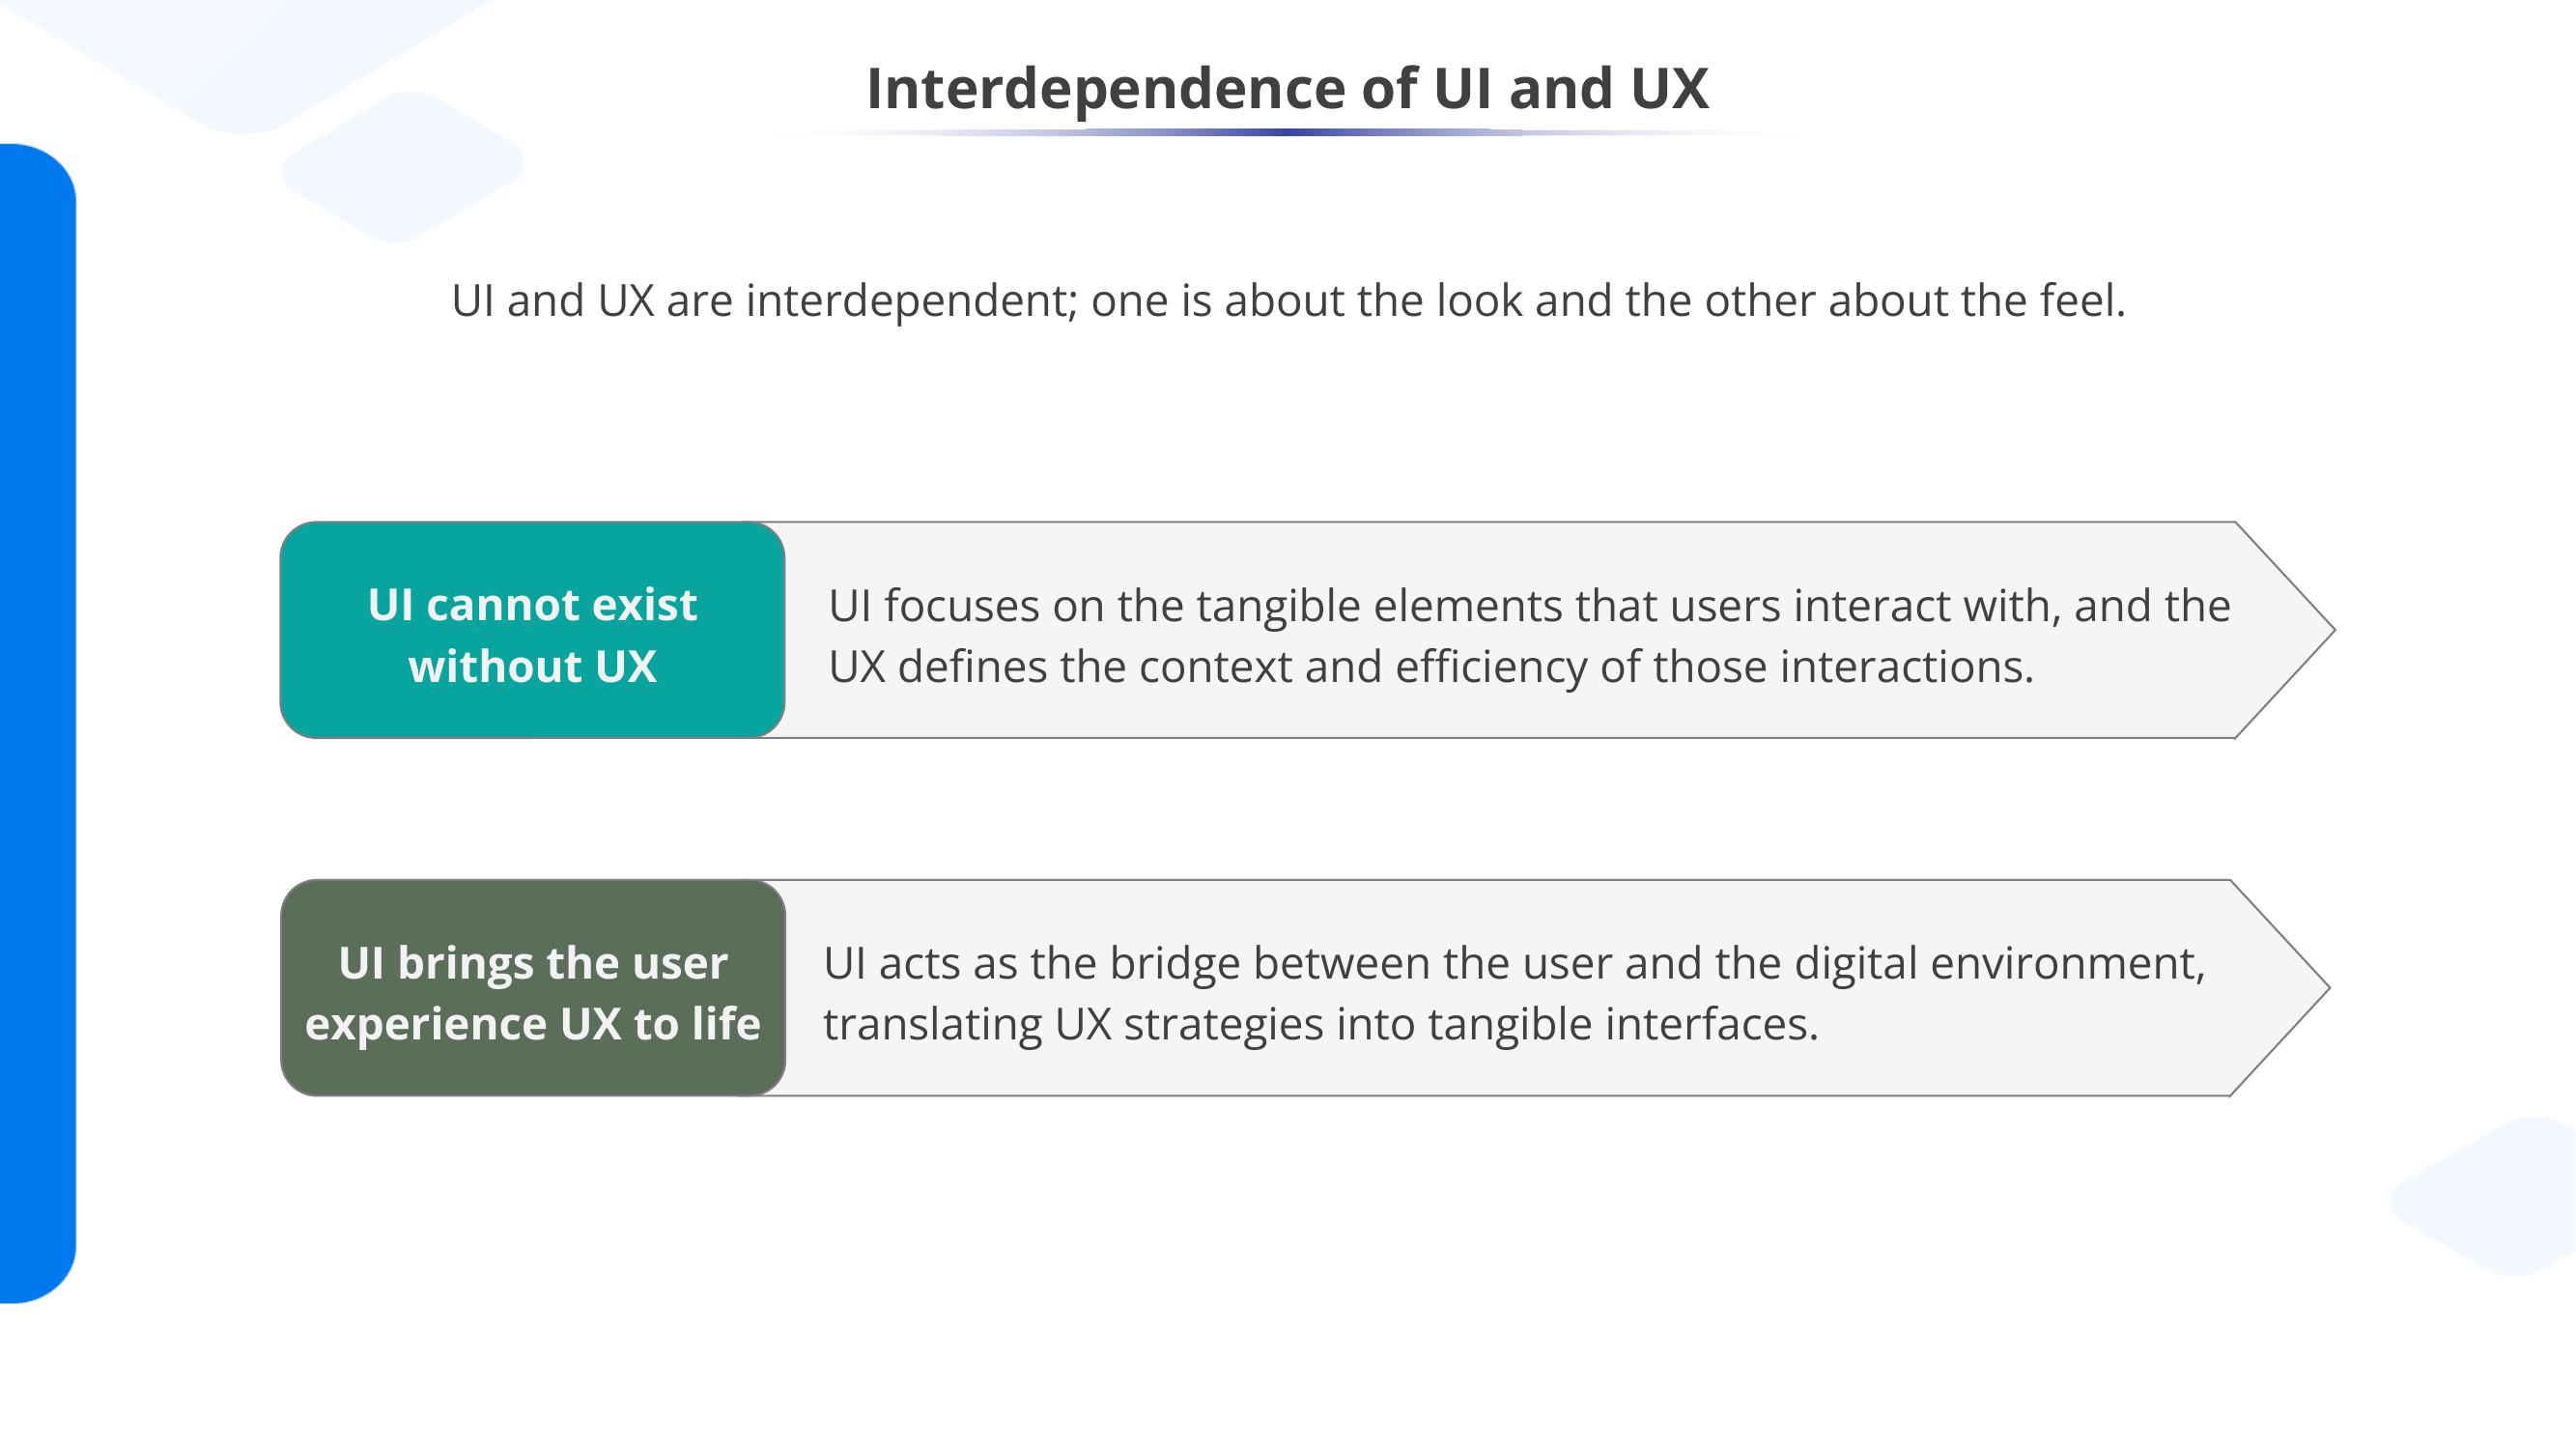

# Interdependence of UI and UX

UI and UX are interdependent; one is about the look and the other about the feel.
UI cannot exist without UX
UI focuses on the tangible elements that users interact with, and the UX defines the context and efficiency of those interactions.
UI brings the user experience UX to life
UI acts as the bridge between the user and the digital environment, translating UX strategies into tangible interfaces.